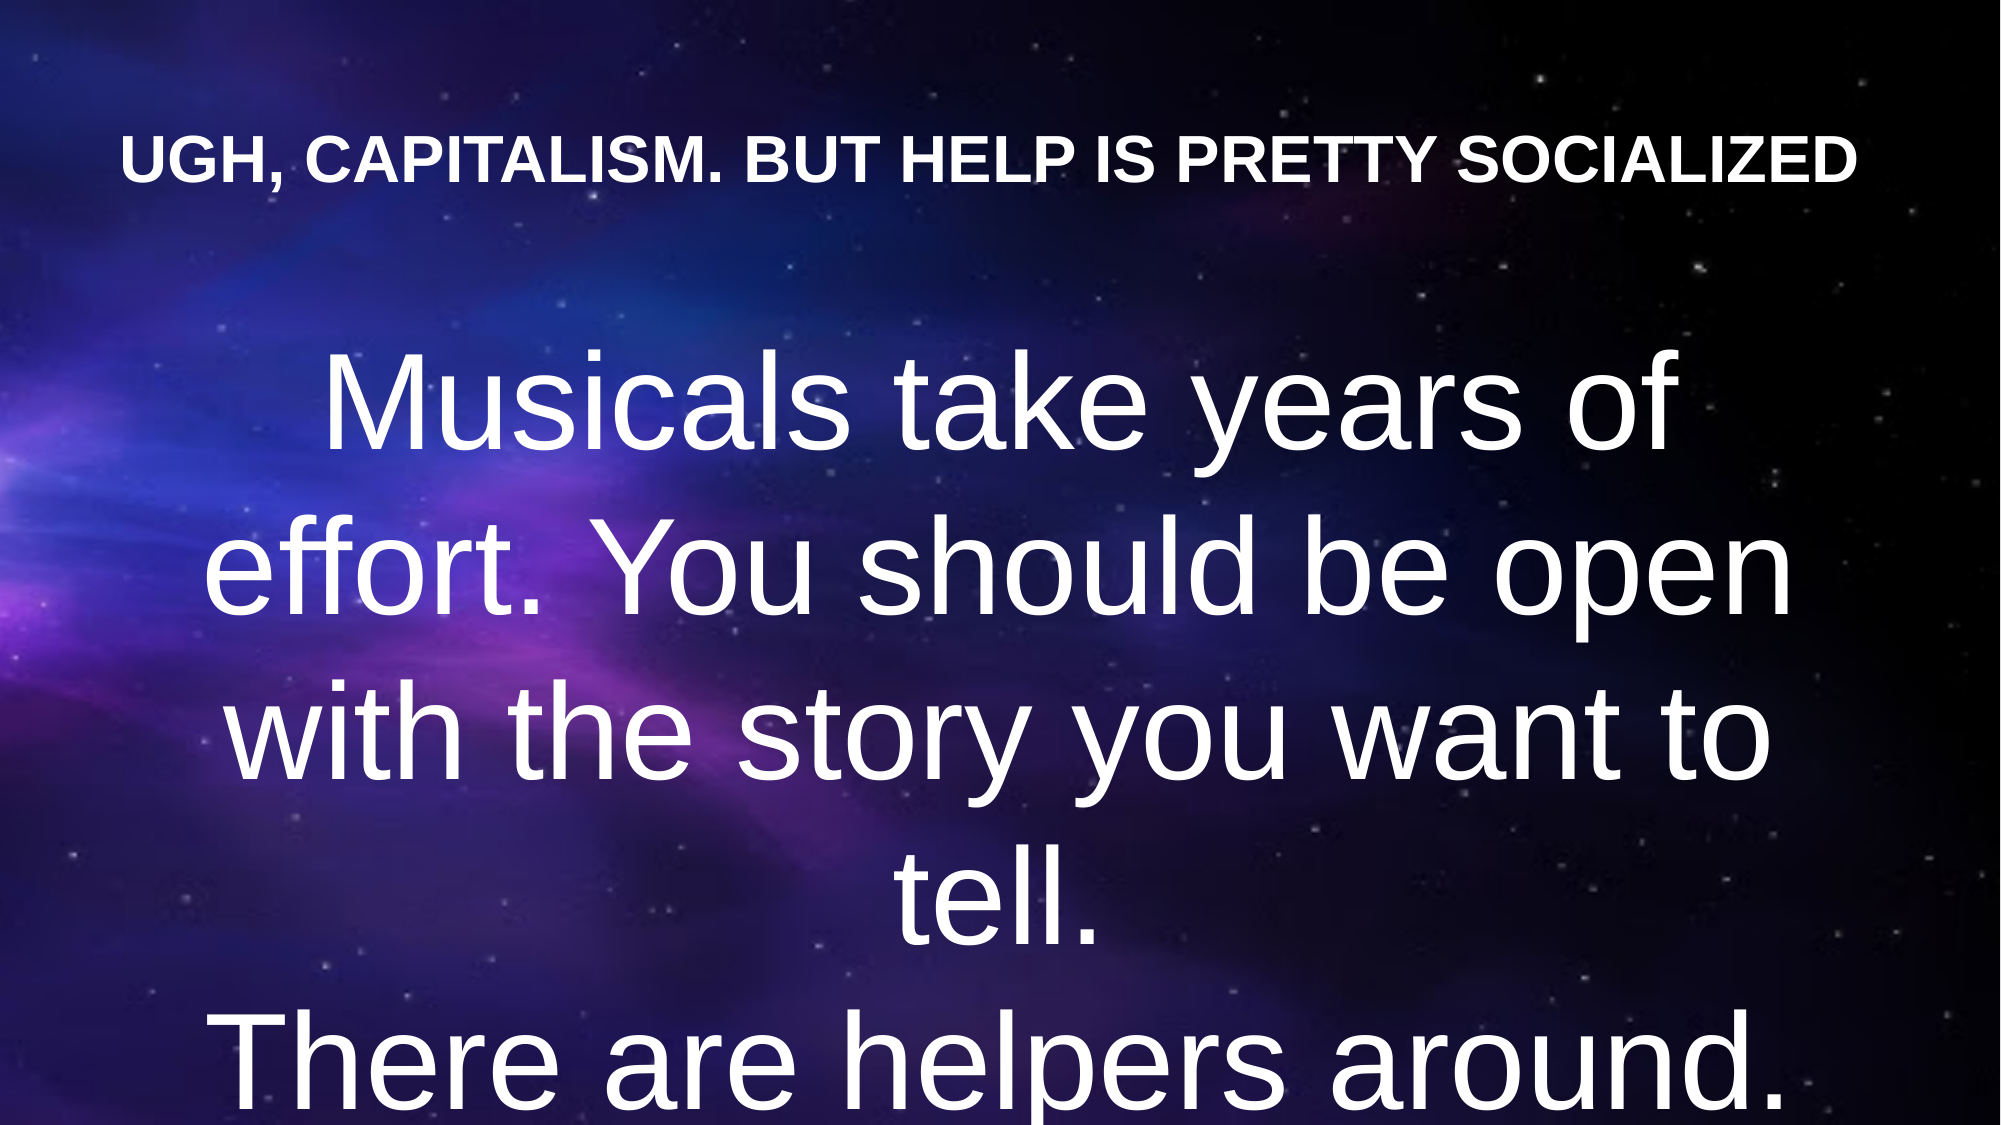

# UGH, CAPITALISM. but help is pretty socialized
Musicals take years of effort. You should be open with the story you want to tell.
There are helpers around.